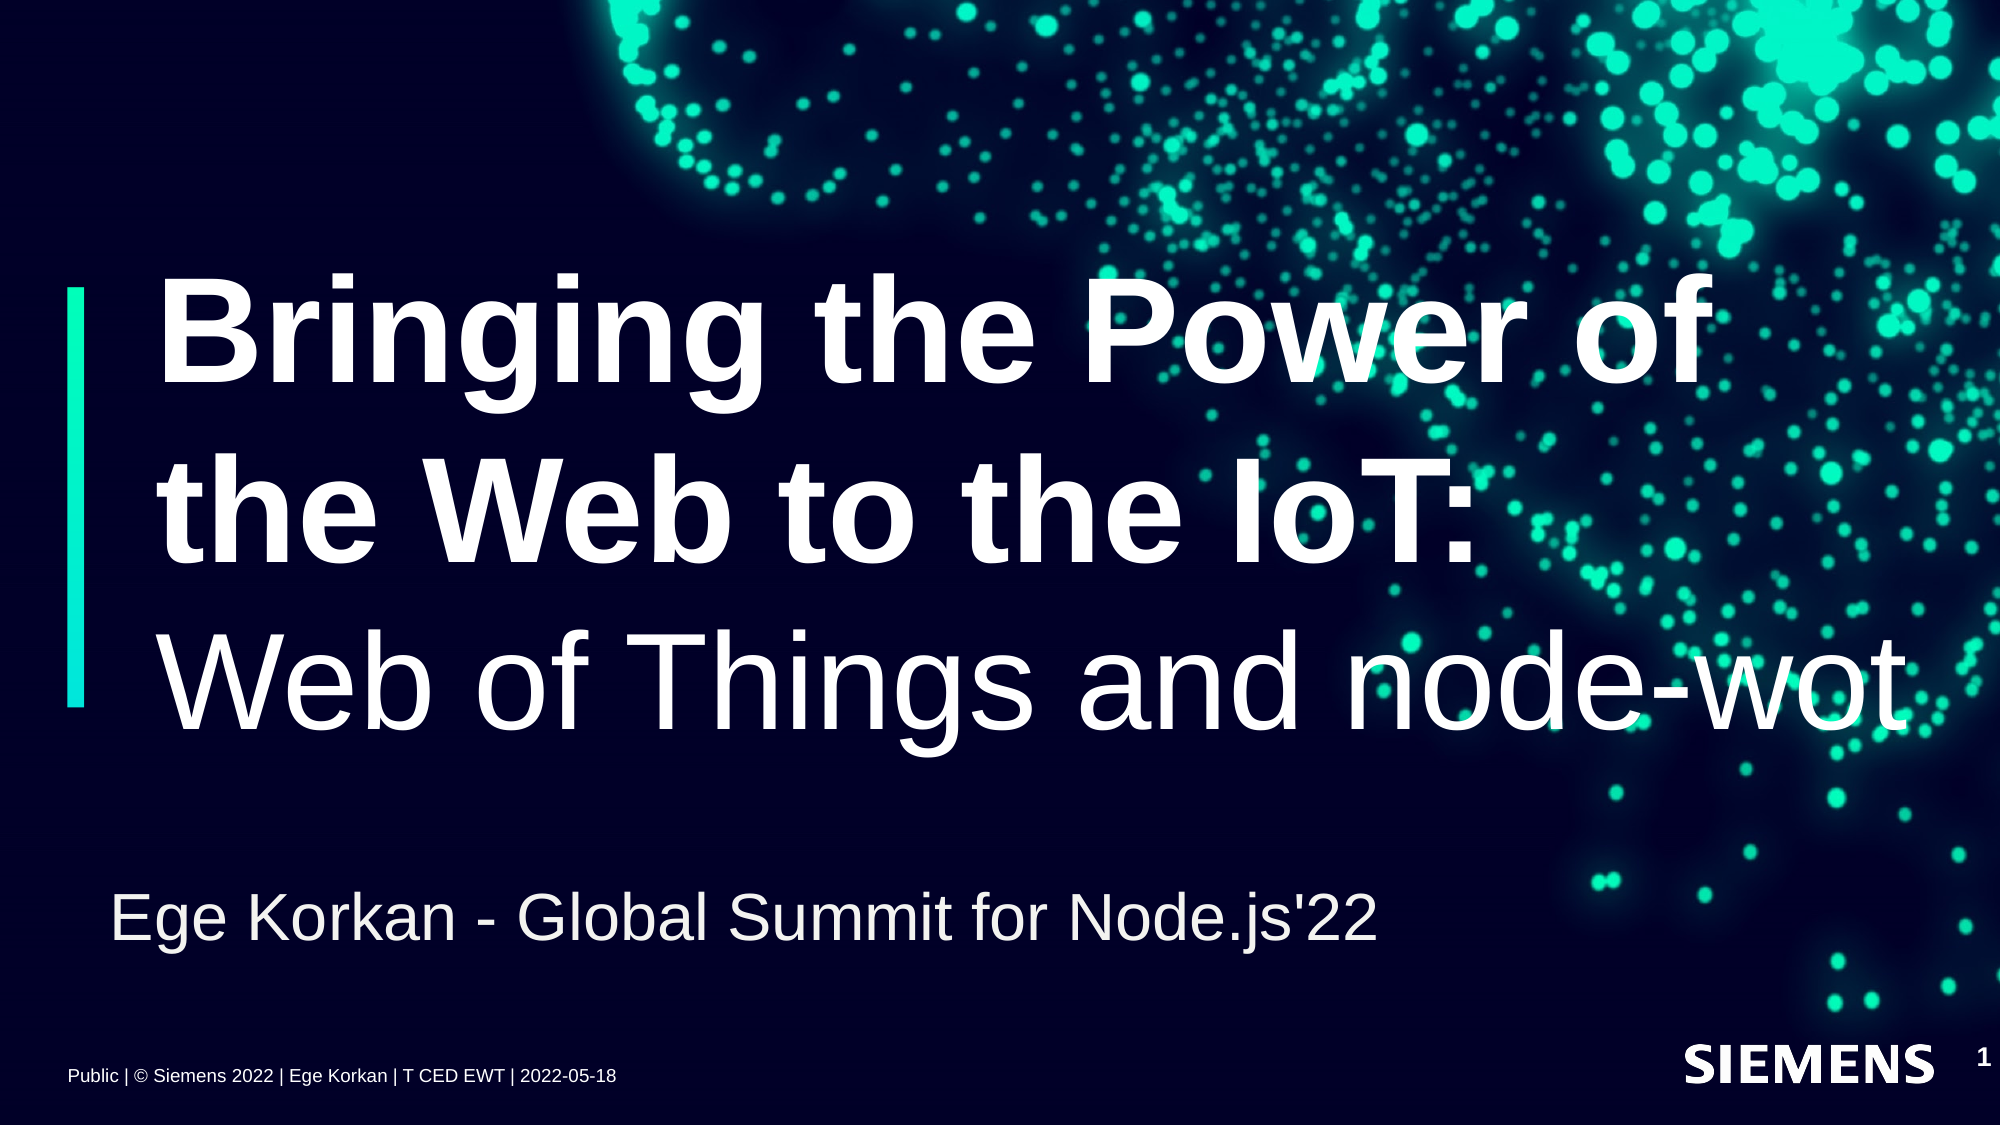

# Bringing the Power of the Web to the IoT:
Web of Things and node-wot
Ege Korkan - Global Summit for Node.js'22
Public | © Siemens 2022 | Ege Korkan | T CED EWT | 2022-05-18
1